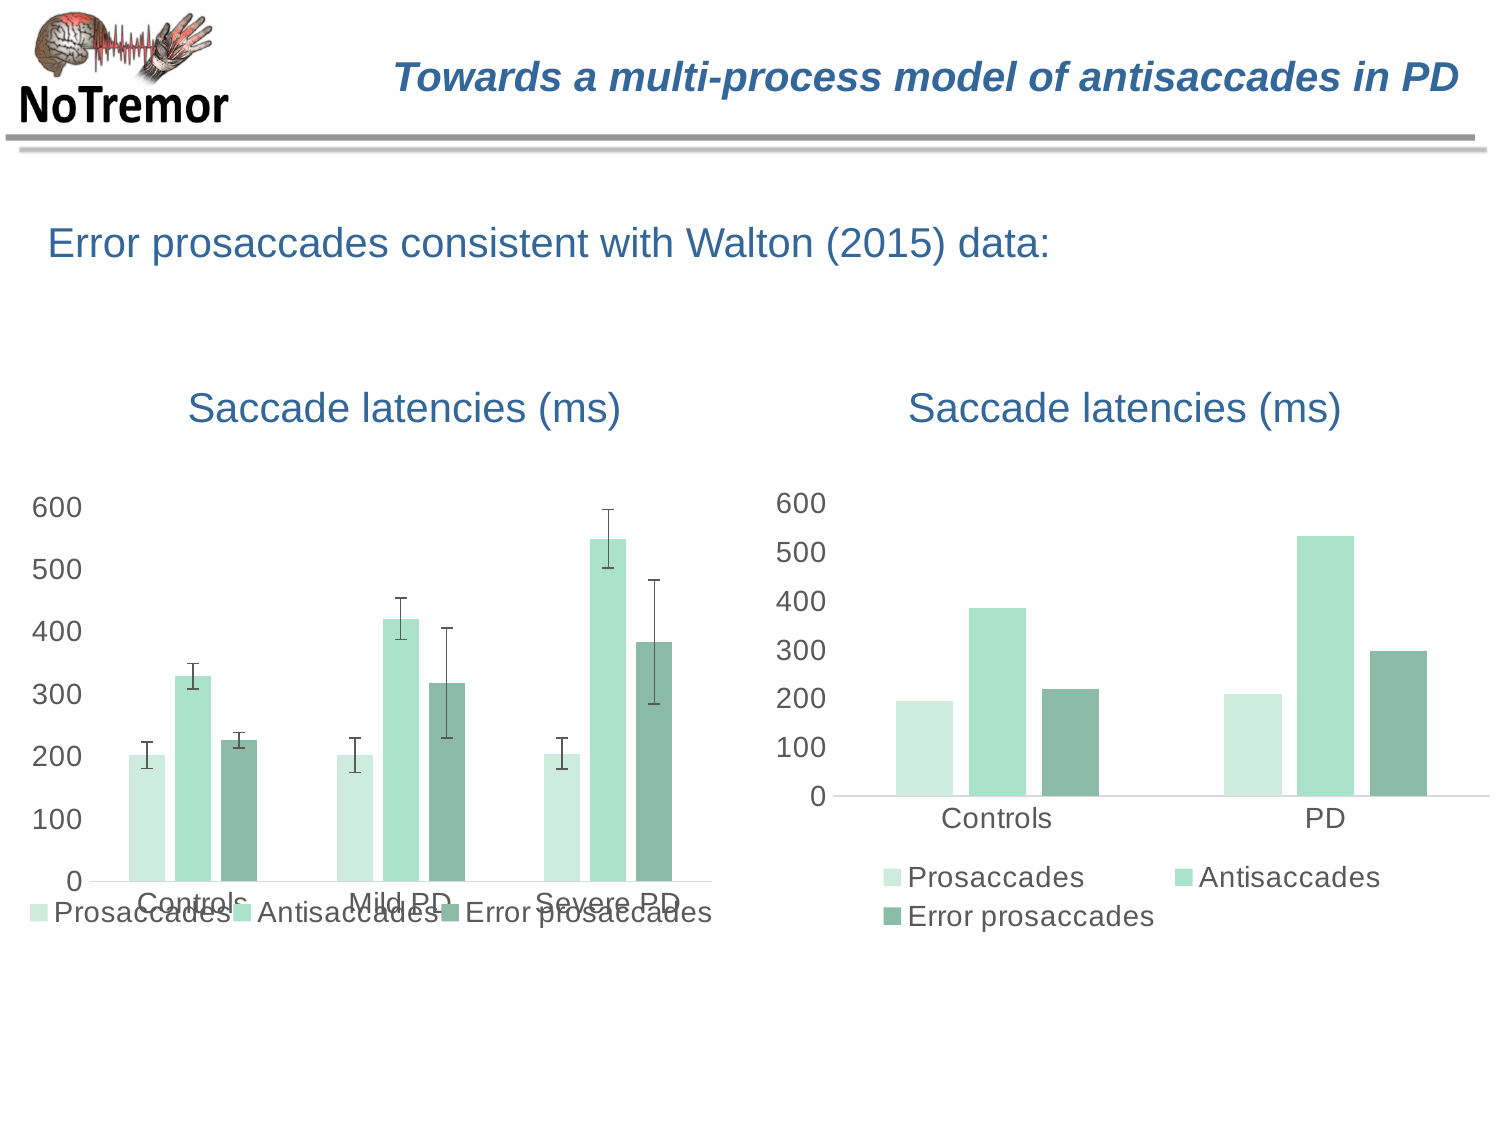

# Towards a multi-process model of antisaccades in PD
Error prosaccades consistent with Walton (2015) data:
Saccade latencies (ms)
Saccade latencies (ms)

### Chart

| Category | Prosaccades | Antisaccades | Error prosaccades |
|---|---|---|---|
| Controls | 194.4 | 387.0 | 219.0 |
| PD | 209.64 | 534.0 | 297.0 |

### Chart

| Category | Prosaccades | Antisaccades | Error prosaccades |
|---|---|---|---|
| Controls | 202.083 | 328.698 | 226.0 |
| Mild PD | 202.067 | 420.949 | 317.476 |
| Severe PD | 204.667 | 549.333 | 383.647 |